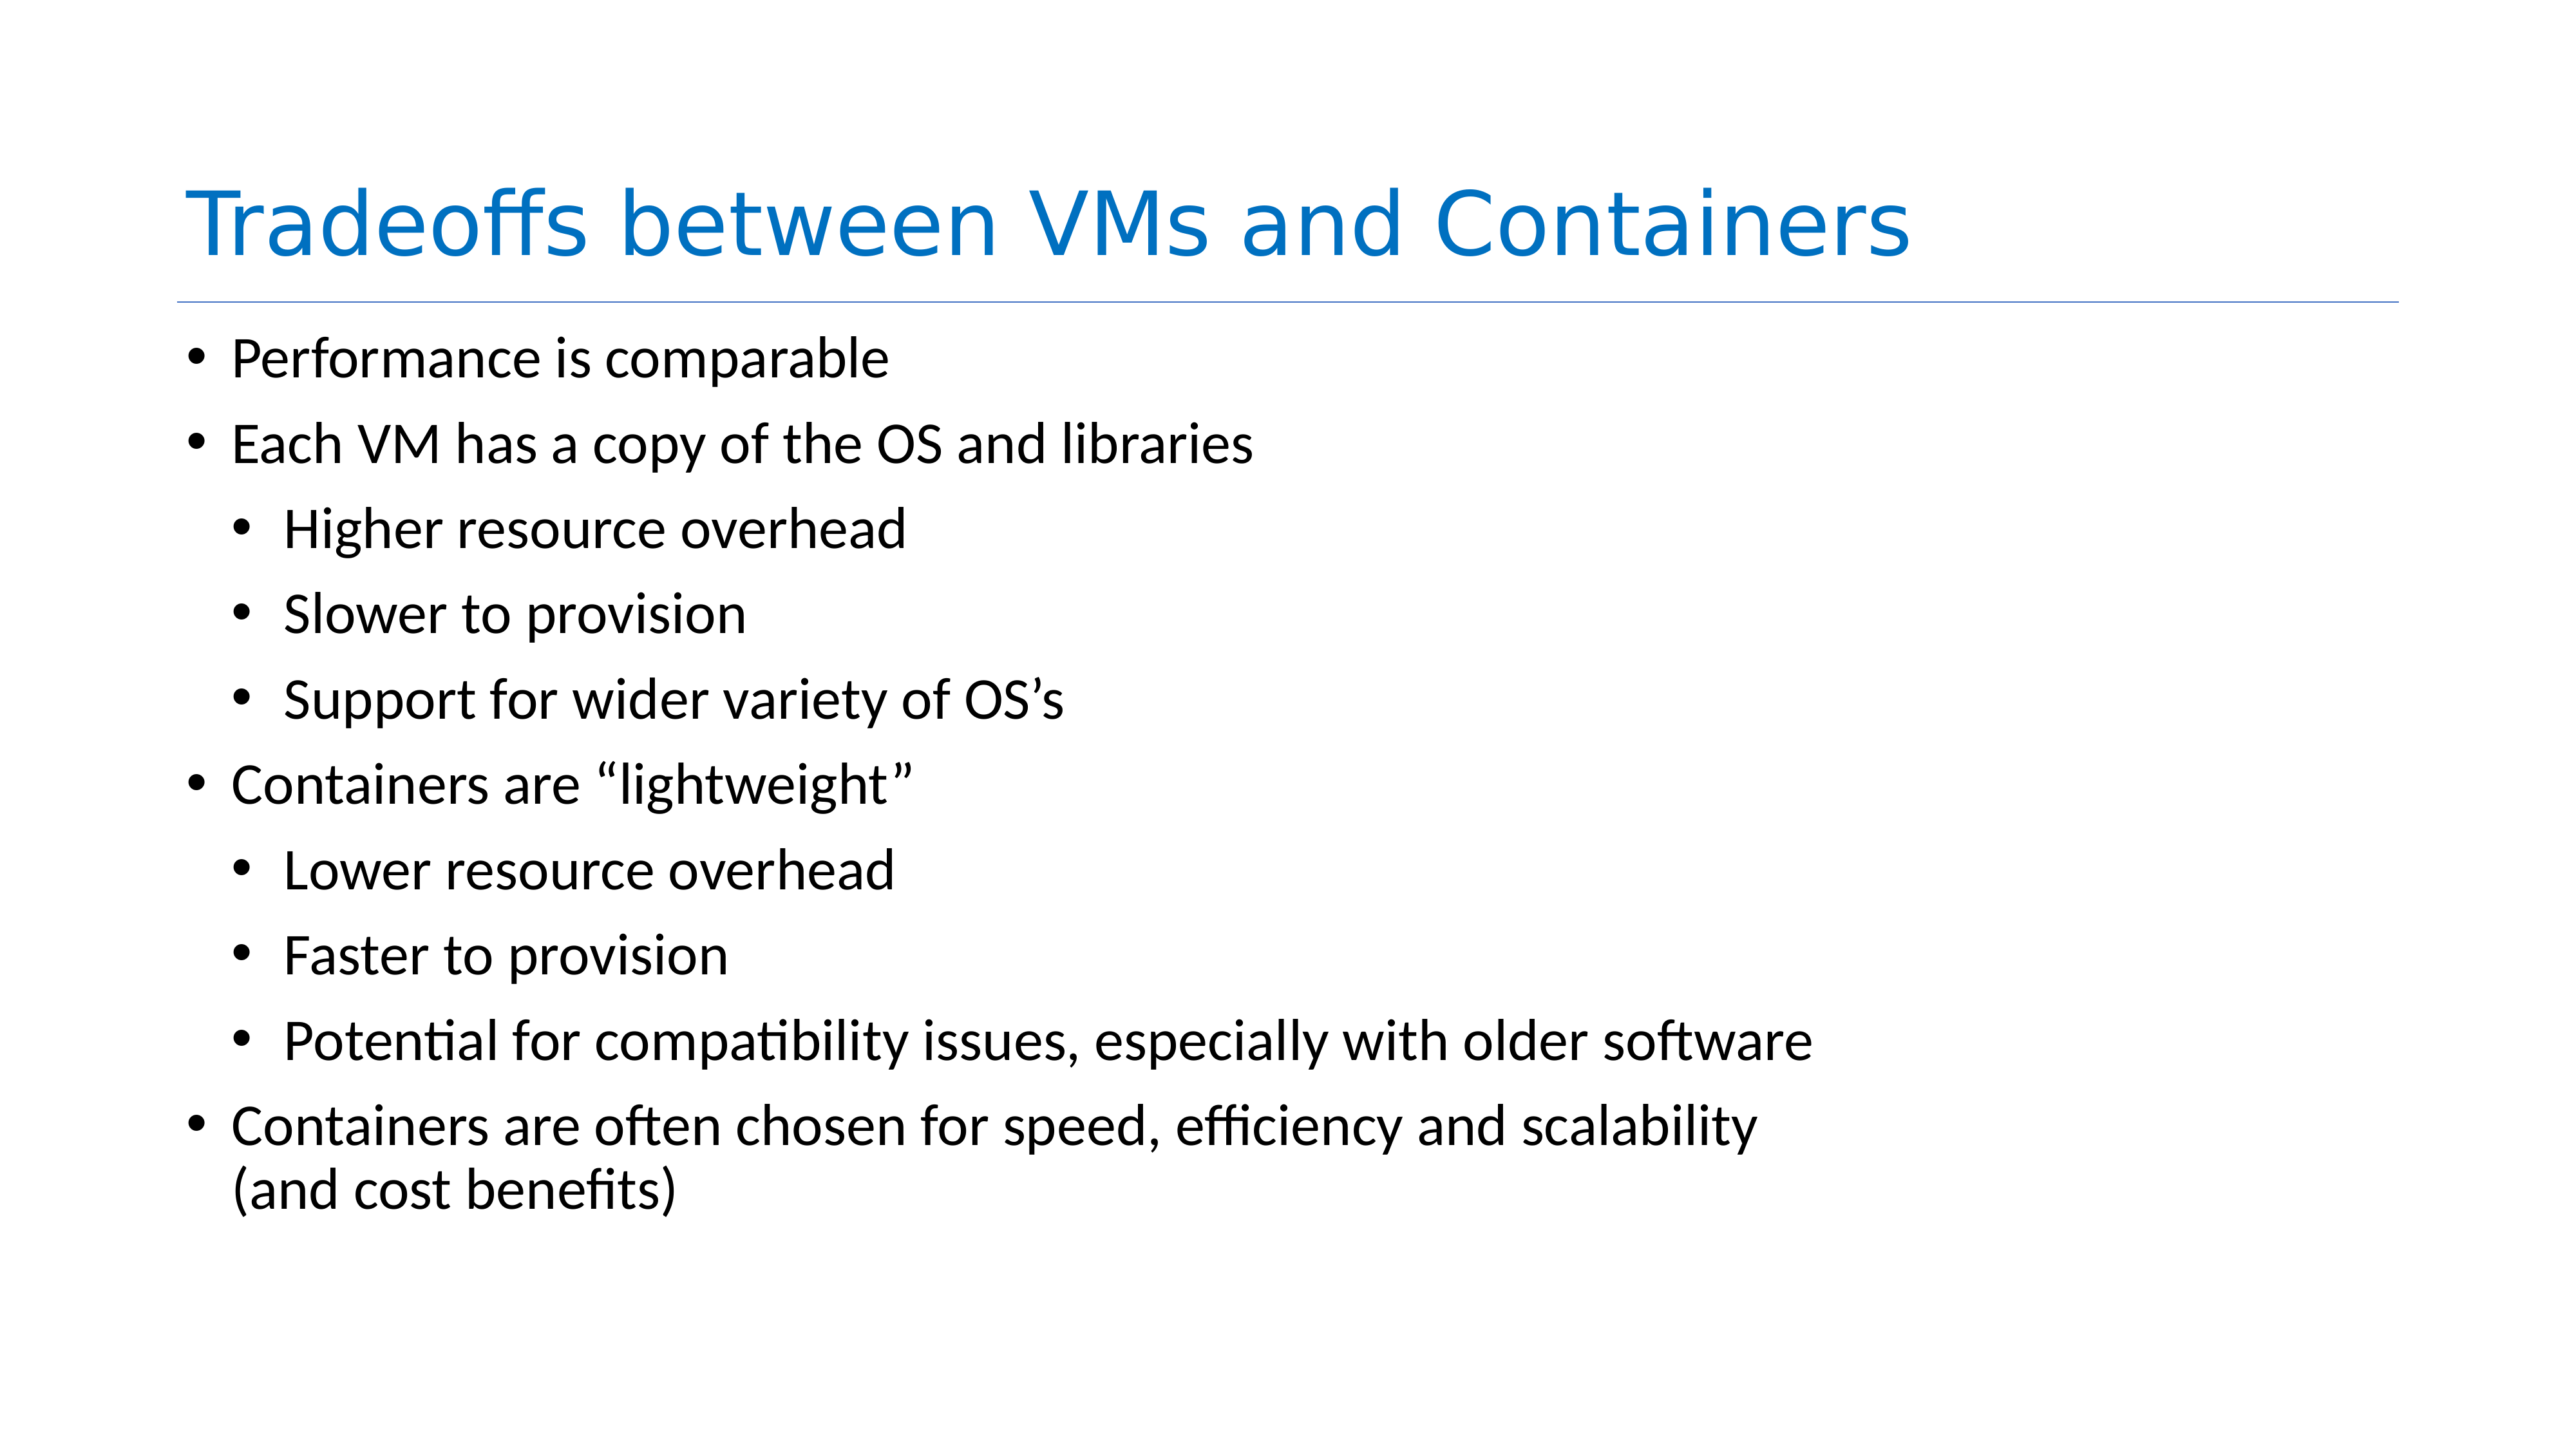

# Tradeoffs between VMs and Containers
Performance is comparable
Each VM has a copy of the OS and libraries
Higher resource overhead
Slower to provision
Support for wider variety of OS’s
Containers are “lightweight”
Lower resource overhead
Faster to provision
Potential for compatibility issues, especially with older software
Containers are often chosen for speed, efficiency and scalability (and cost benefits)